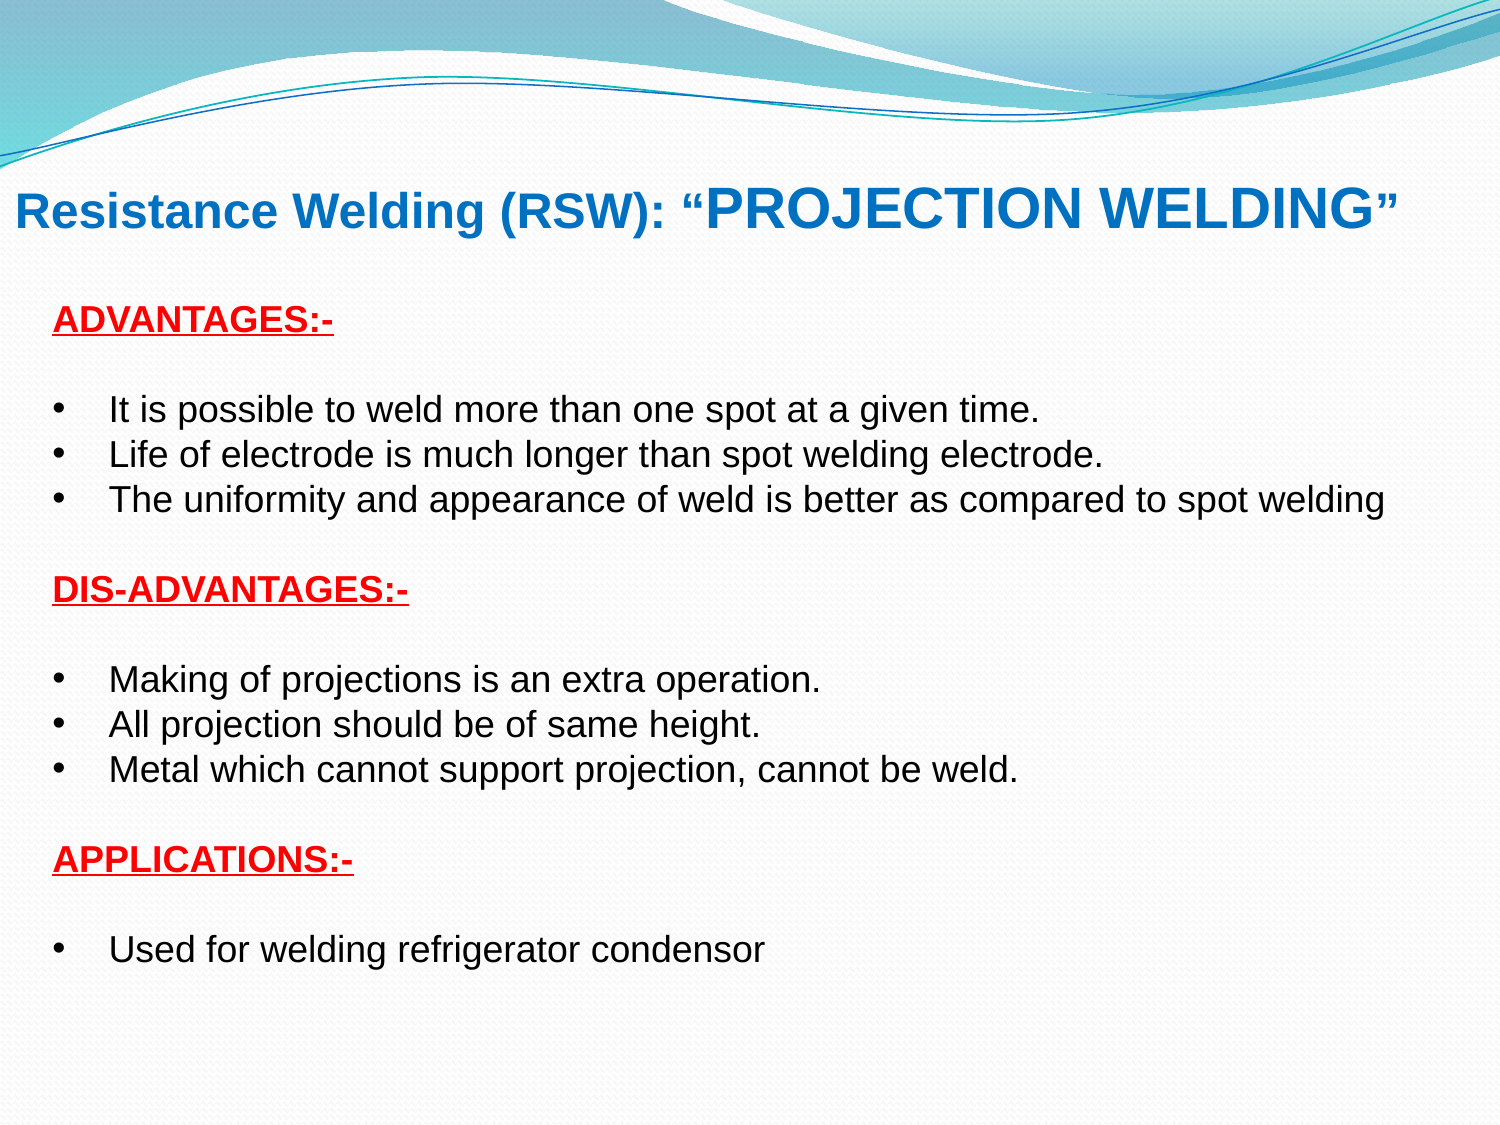

Resistance Welding (RSW): “PROJECTION WELDING”
ADVANTAGES:-

It is possible to weld more than one spot at a given time.
Life of electrode is much longer than spot welding electrode.
The uniformity and appearance of weld is better as compared to spot welding

DIS-ADVANTAGES:-

Making of projections is an extra operation.
All projection should be of same height.
Metal which cannot support projection, cannot be weld.

APPLICATIONS:-

Used for welding refrigerator condensor